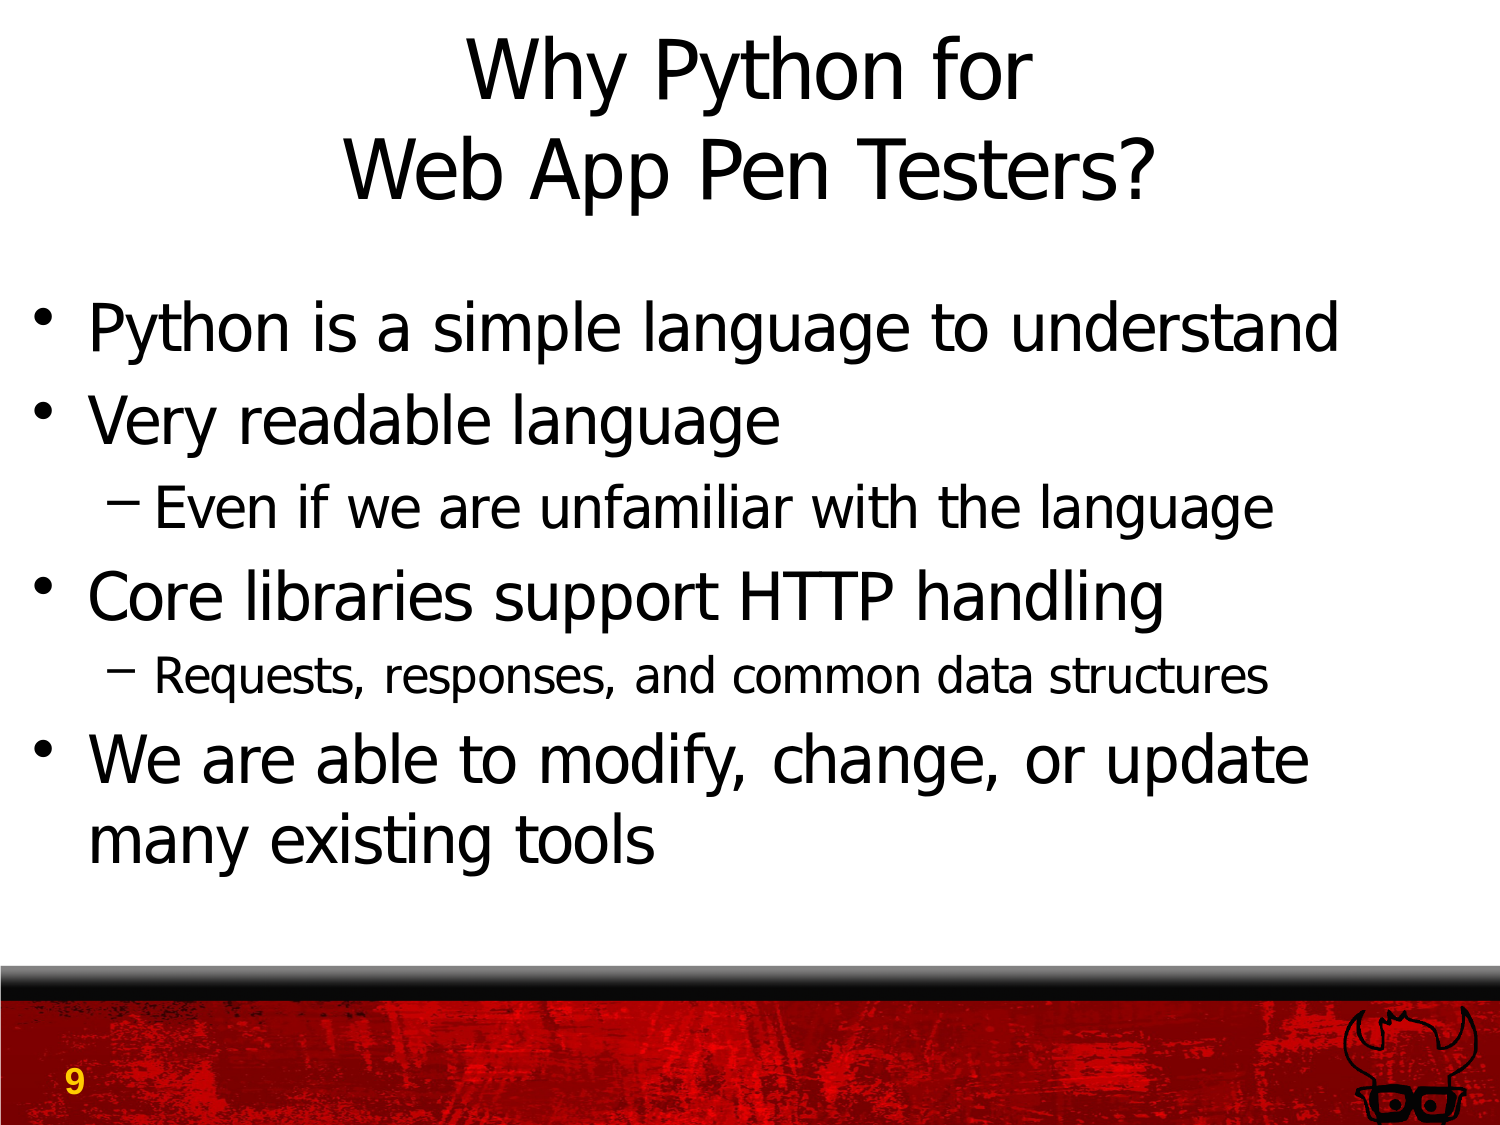

# Why Python for Web App Pen Testers?
Python is a simple language to understand
Very readable language
Even if we are unfamiliar with the language
Core libraries support HTTP handling
Requests, responses, and common data structures
We are able to modify, change, or update many existing tools